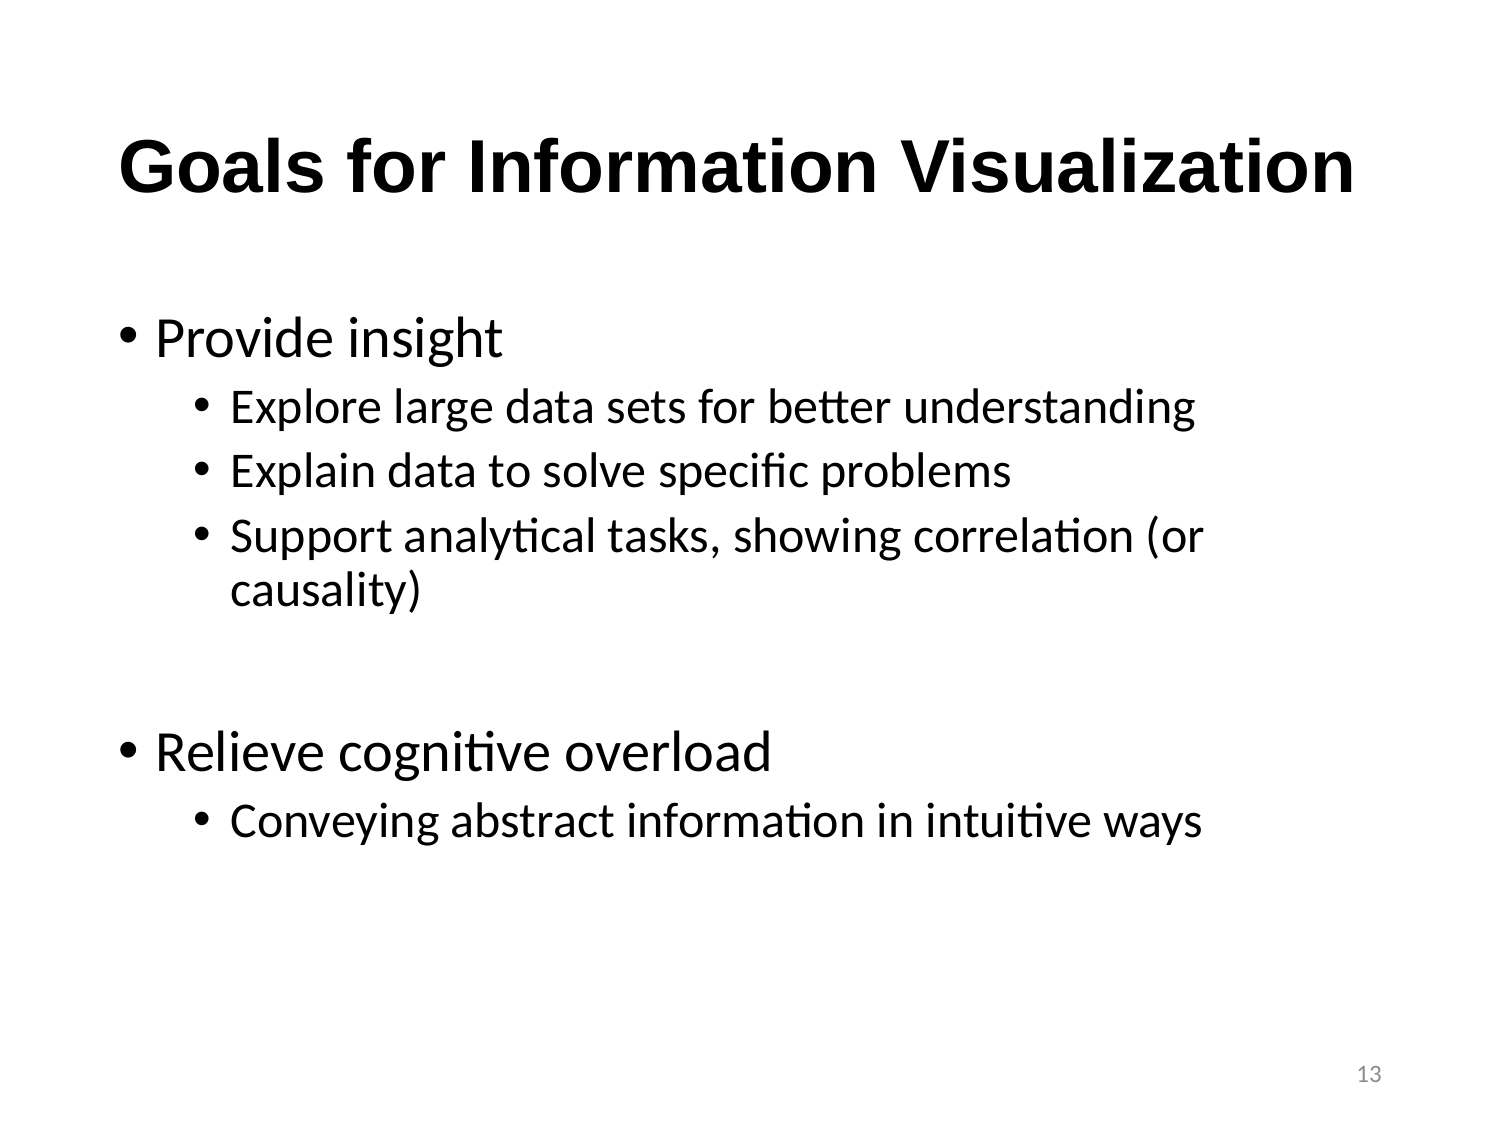

# Goals for Information Visualization
Provide insight
Explore large data sets for better understanding
Explain data to solve specific problems
Support analytical tasks, showing correlation (or causality)

Relieve cognitive overload
Conveying abstract information in intuitive ways

13